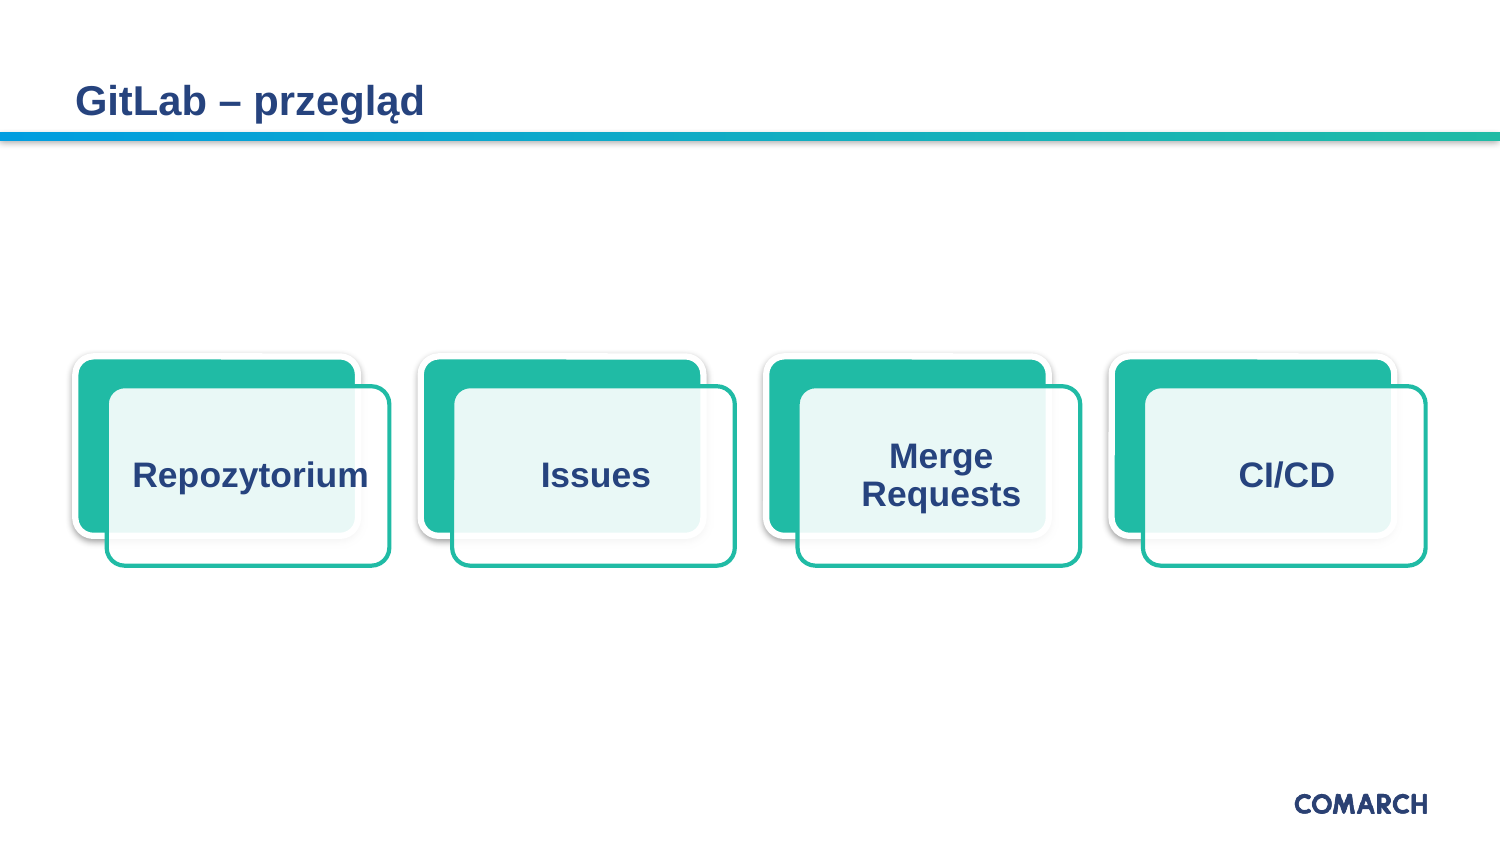

GitLab – przegląd
Repozytorium
Issues
Merge Requests
CI/CD